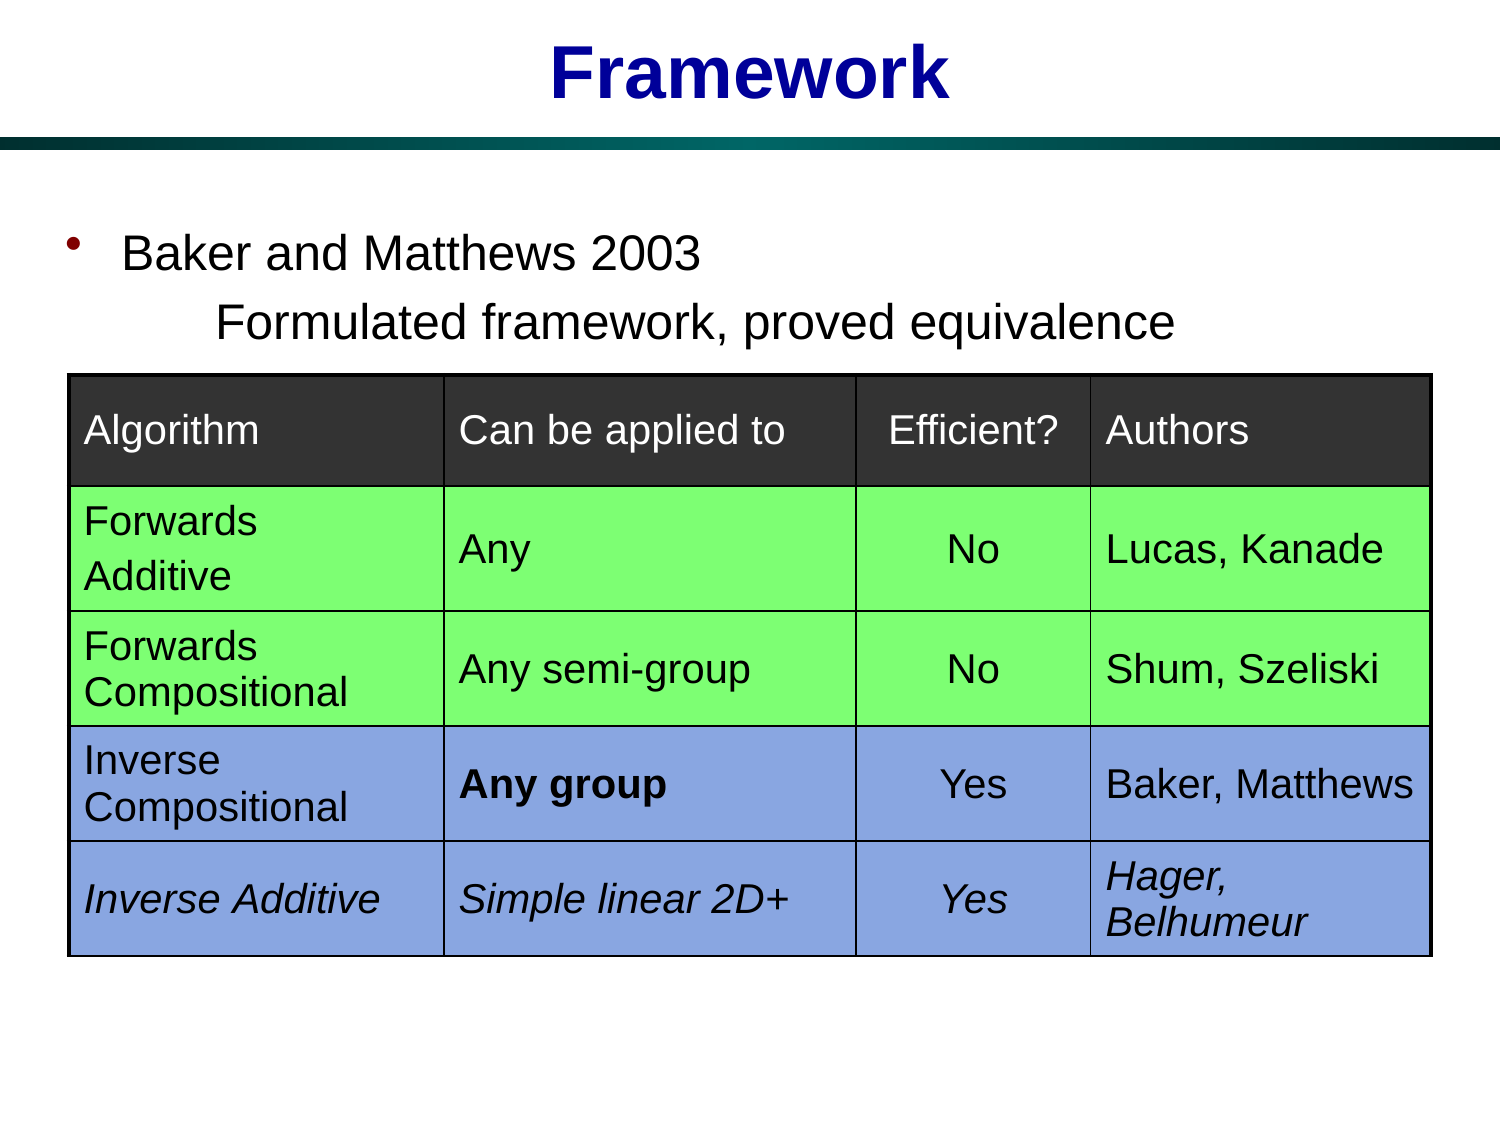

# Framework
Baker and Matthews 2003
	Formulated framework, proved equivalence

| Algorithm | Can be applied to | Efficient? | Authors |
| --- | --- | --- | --- |
| Forwards Additive | Any | No | Lucas, Kanade |
| Forwards Compositional | Any semi-group | No | Shum, Szeliski |
| Inverse Compositional | Any group | Yes | Baker, Matthews |
| Inverse Additive | Simple linear 2D+ | Yes | Hager, Belhumeur |